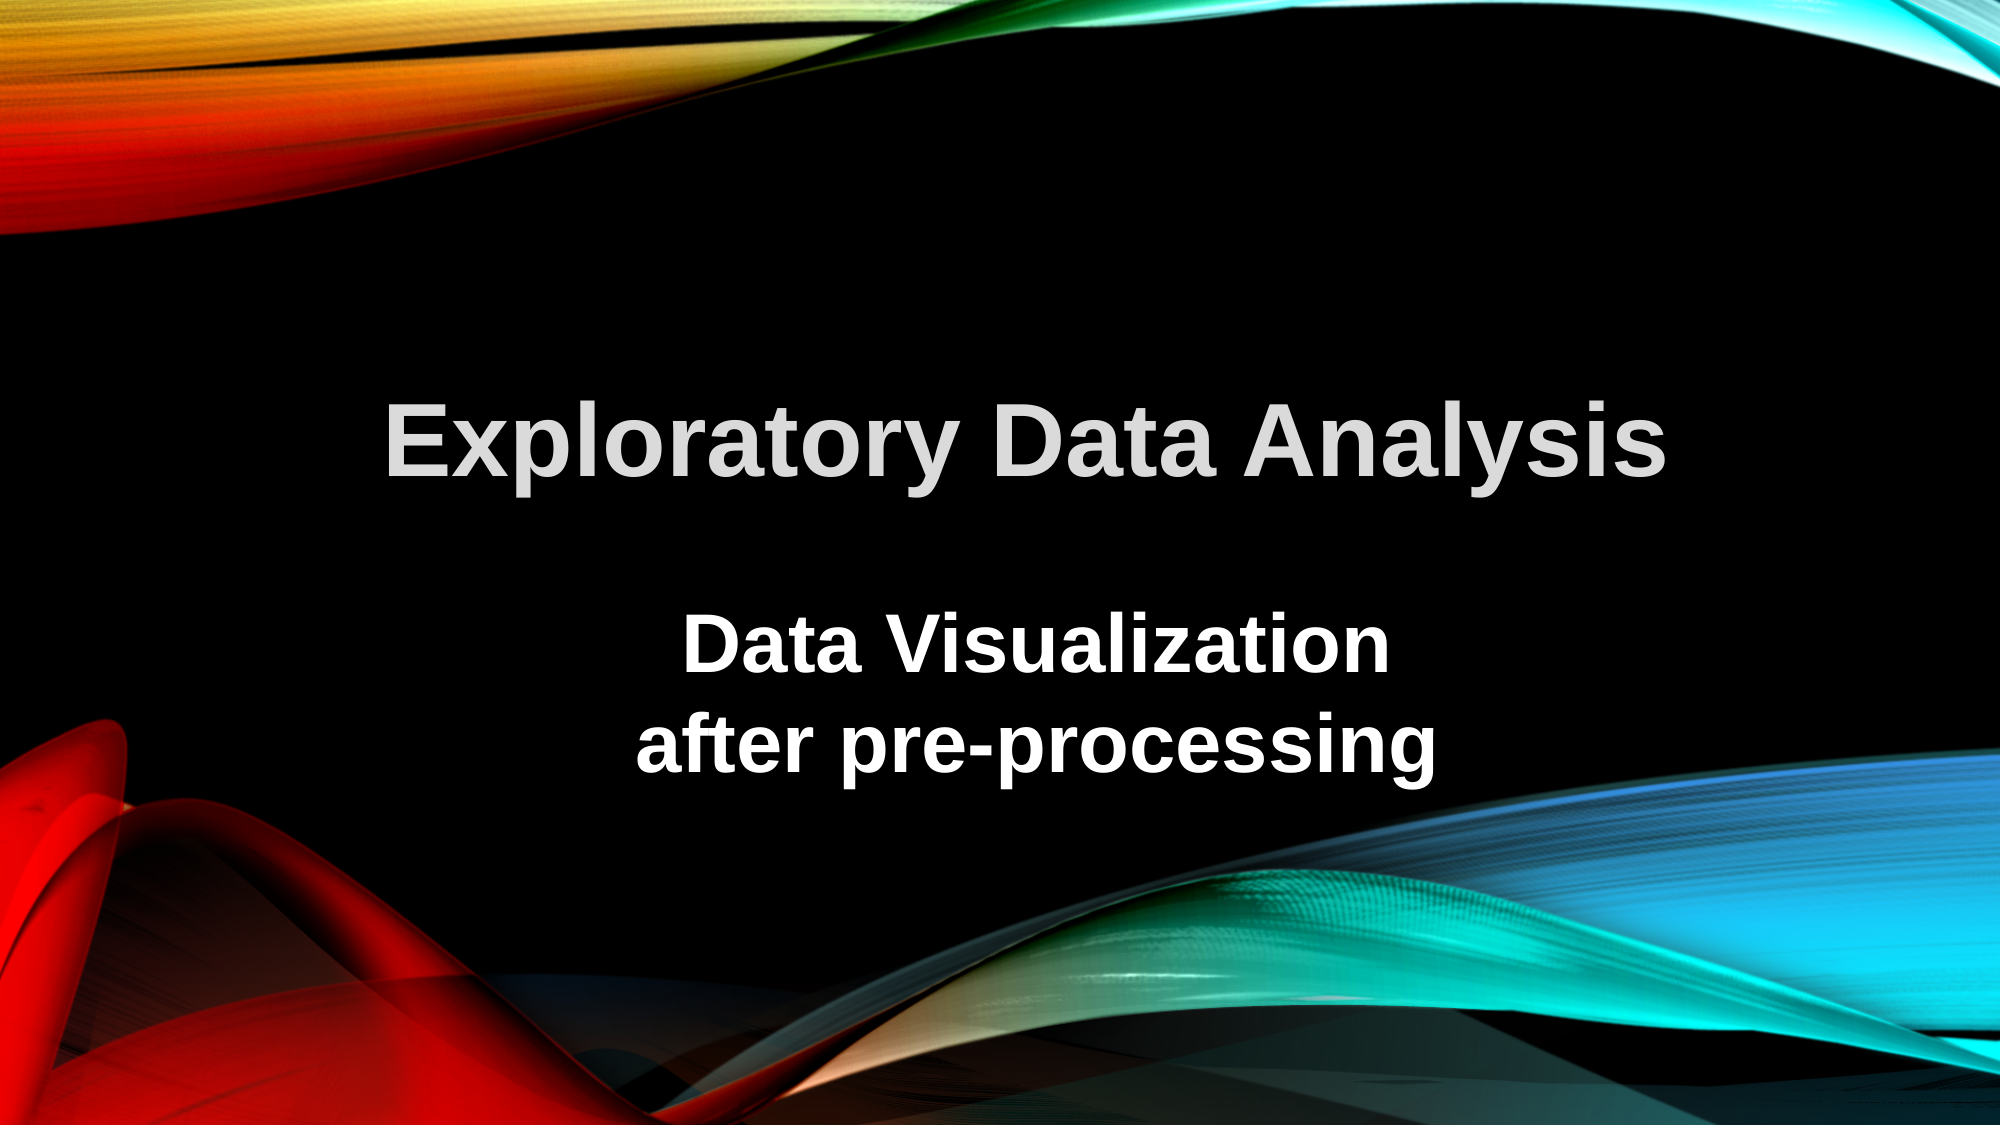

# Exploratory Data Analysis
Data Visualization
after pre-processing